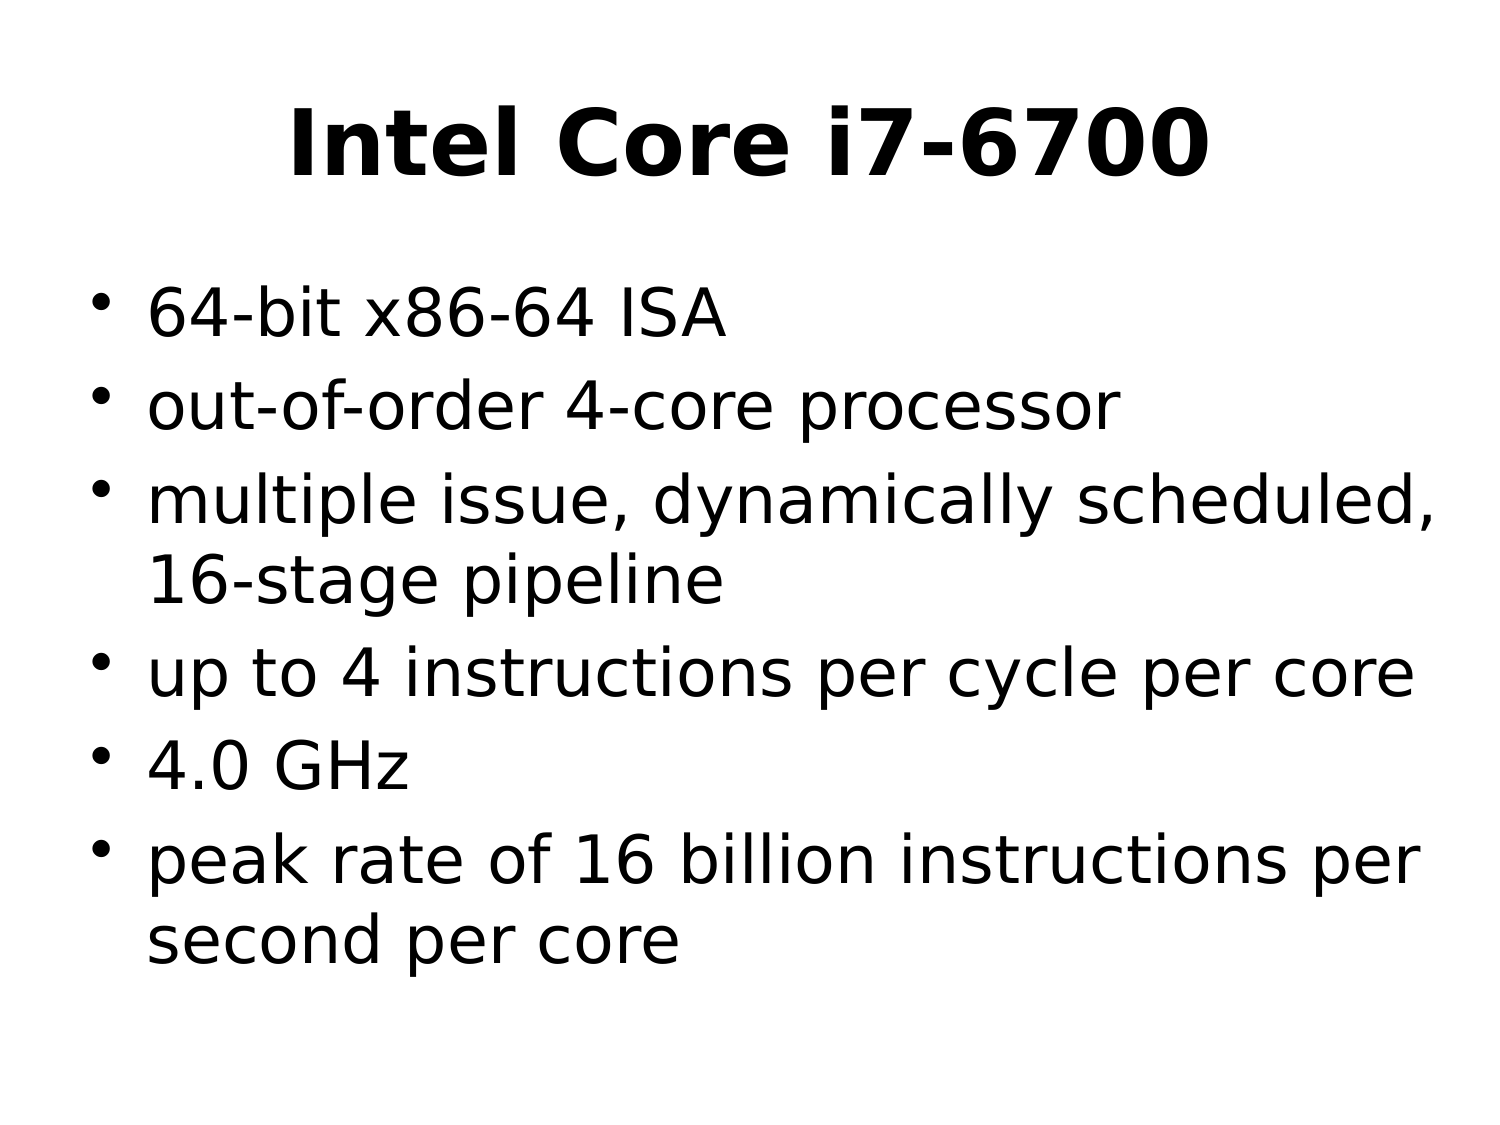

# Intel Core i7-6700
64-bit x86-64 ISA
out-of-order 4-core processor
multiple issue, dynamically scheduled, 16-stage pipeline
up to 4 instructions per cycle per core
4.0 GHz
peak rate of 16 billion instructions per second per core